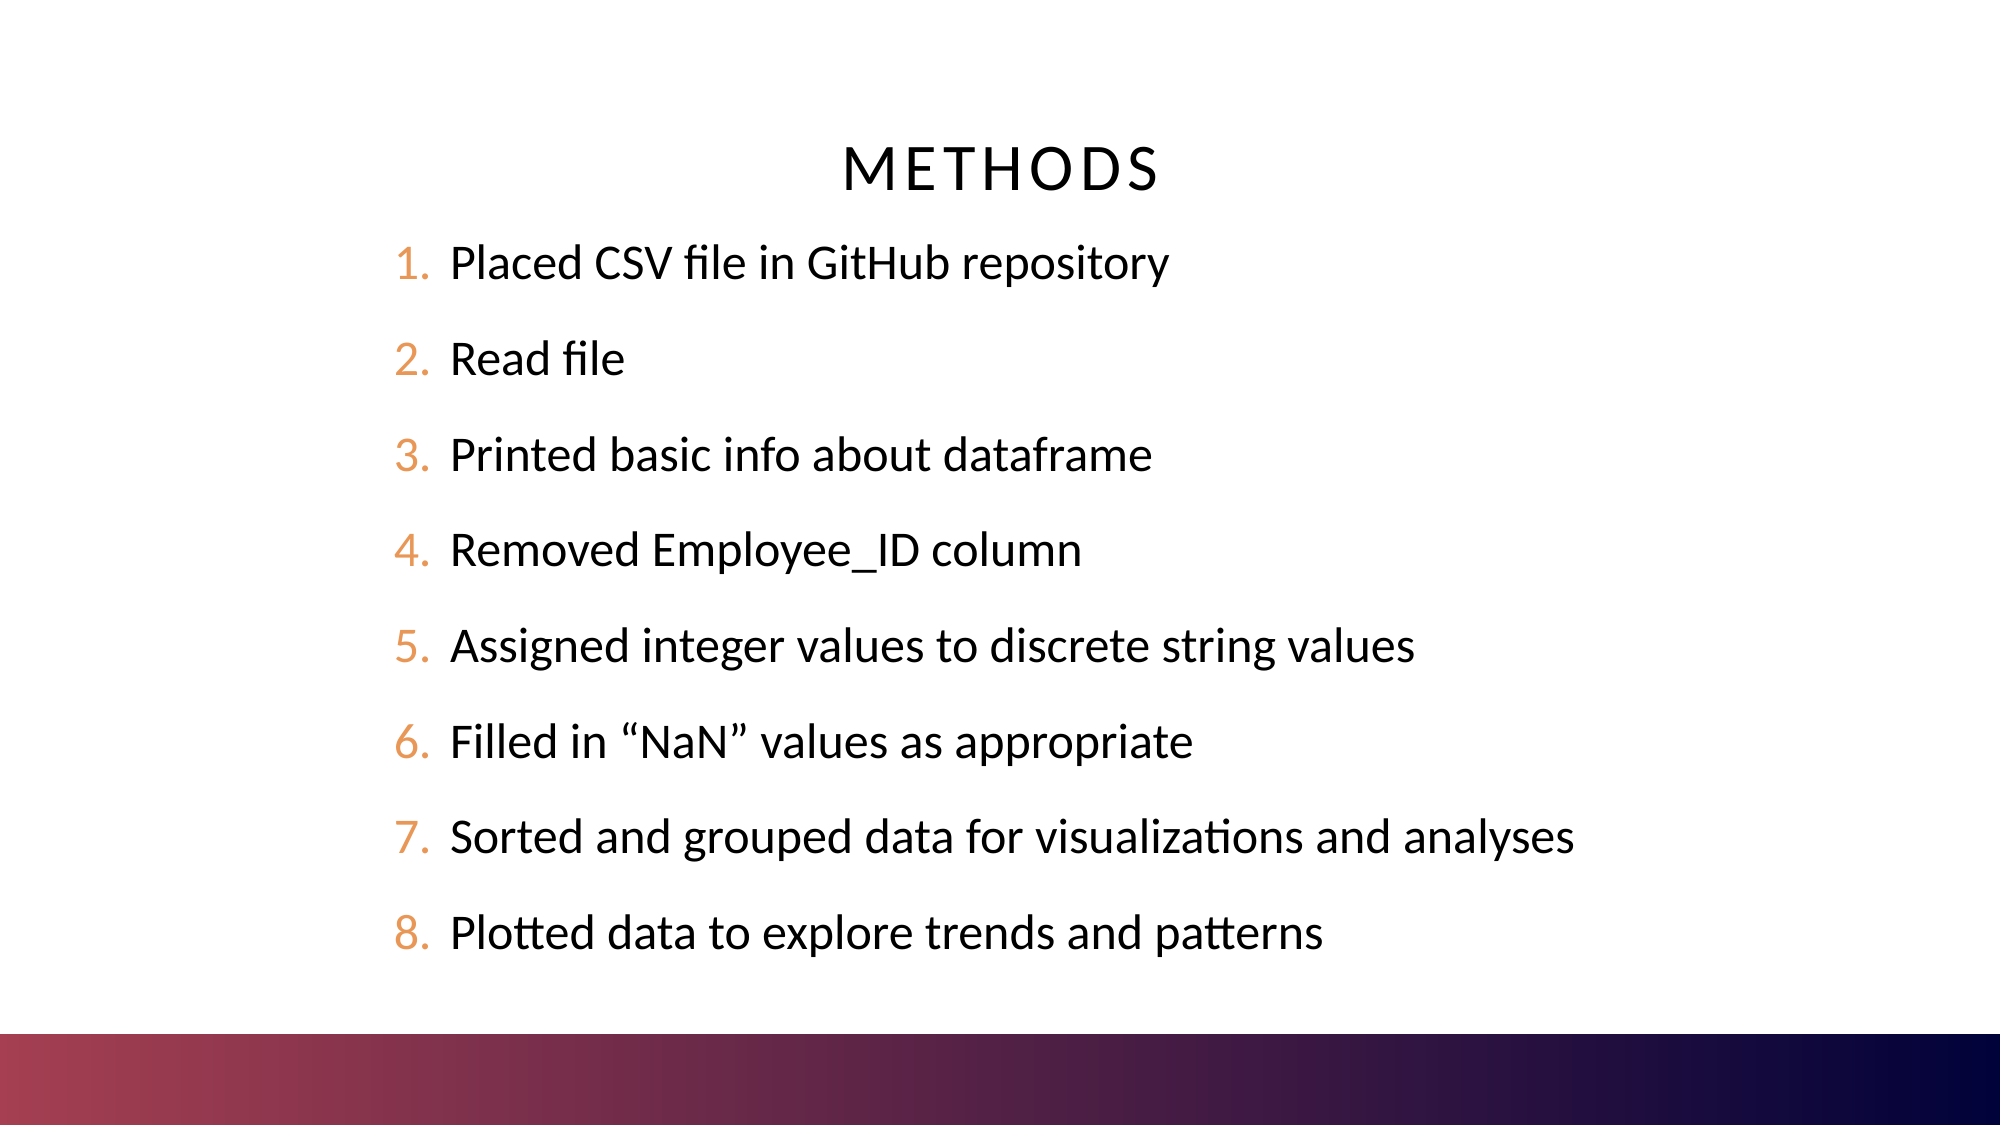

# Methods
Placed CSV file in GitHub repository
Read file
Printed basic info about dataframe
Removed Employee_ID column
Assigned integer values to discrete string values
Filled in “NaN” values as appropriate
Sorted and grouped data for visualizations and analyses
Plotted data to explore trends and patterns